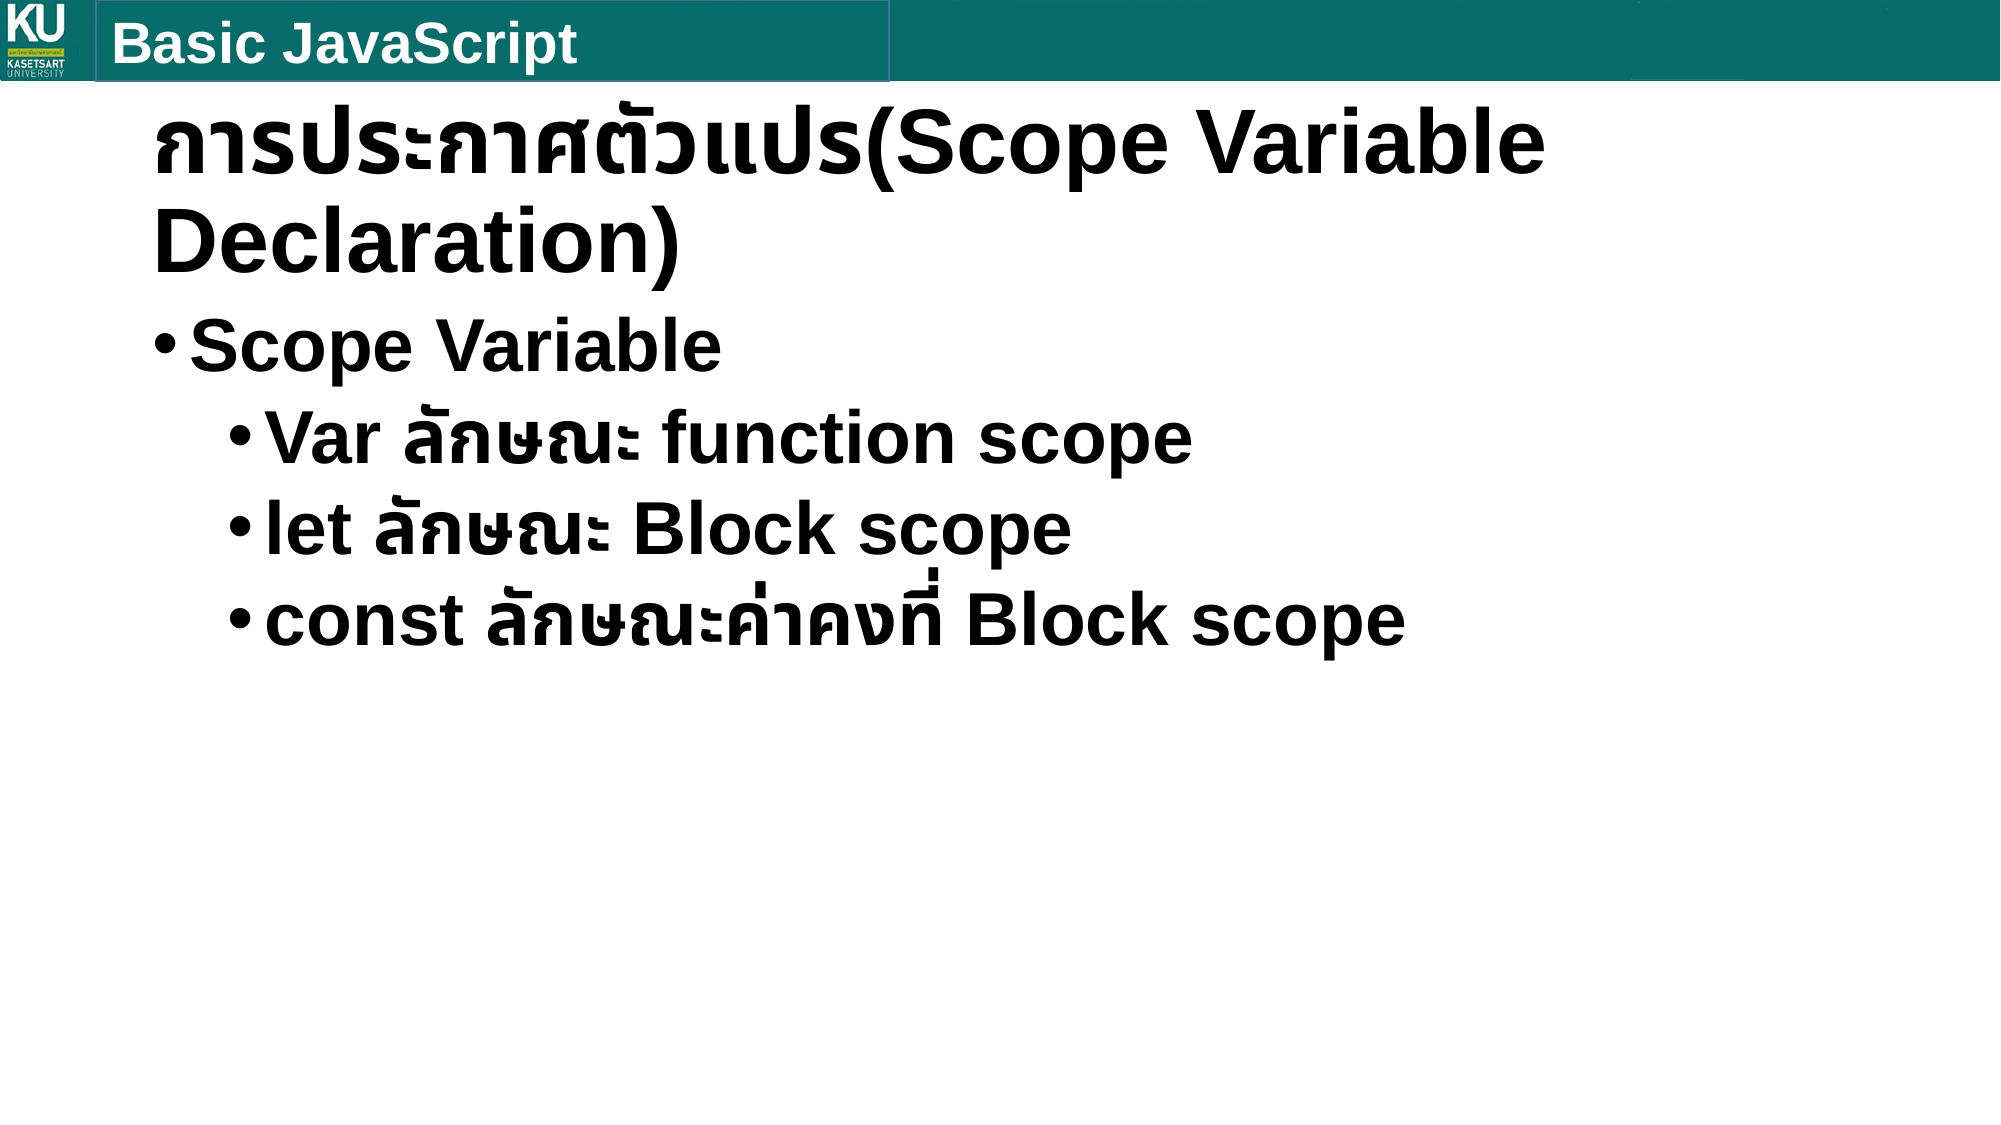

Basic JavaScript
# การประกาศตัวแปร(Scope Variable Declaration)
Scope Variable
Var ลักษณะ function scope
let ลักษณะ Block scope
const ลักษณะค่าคงที่ Block scope